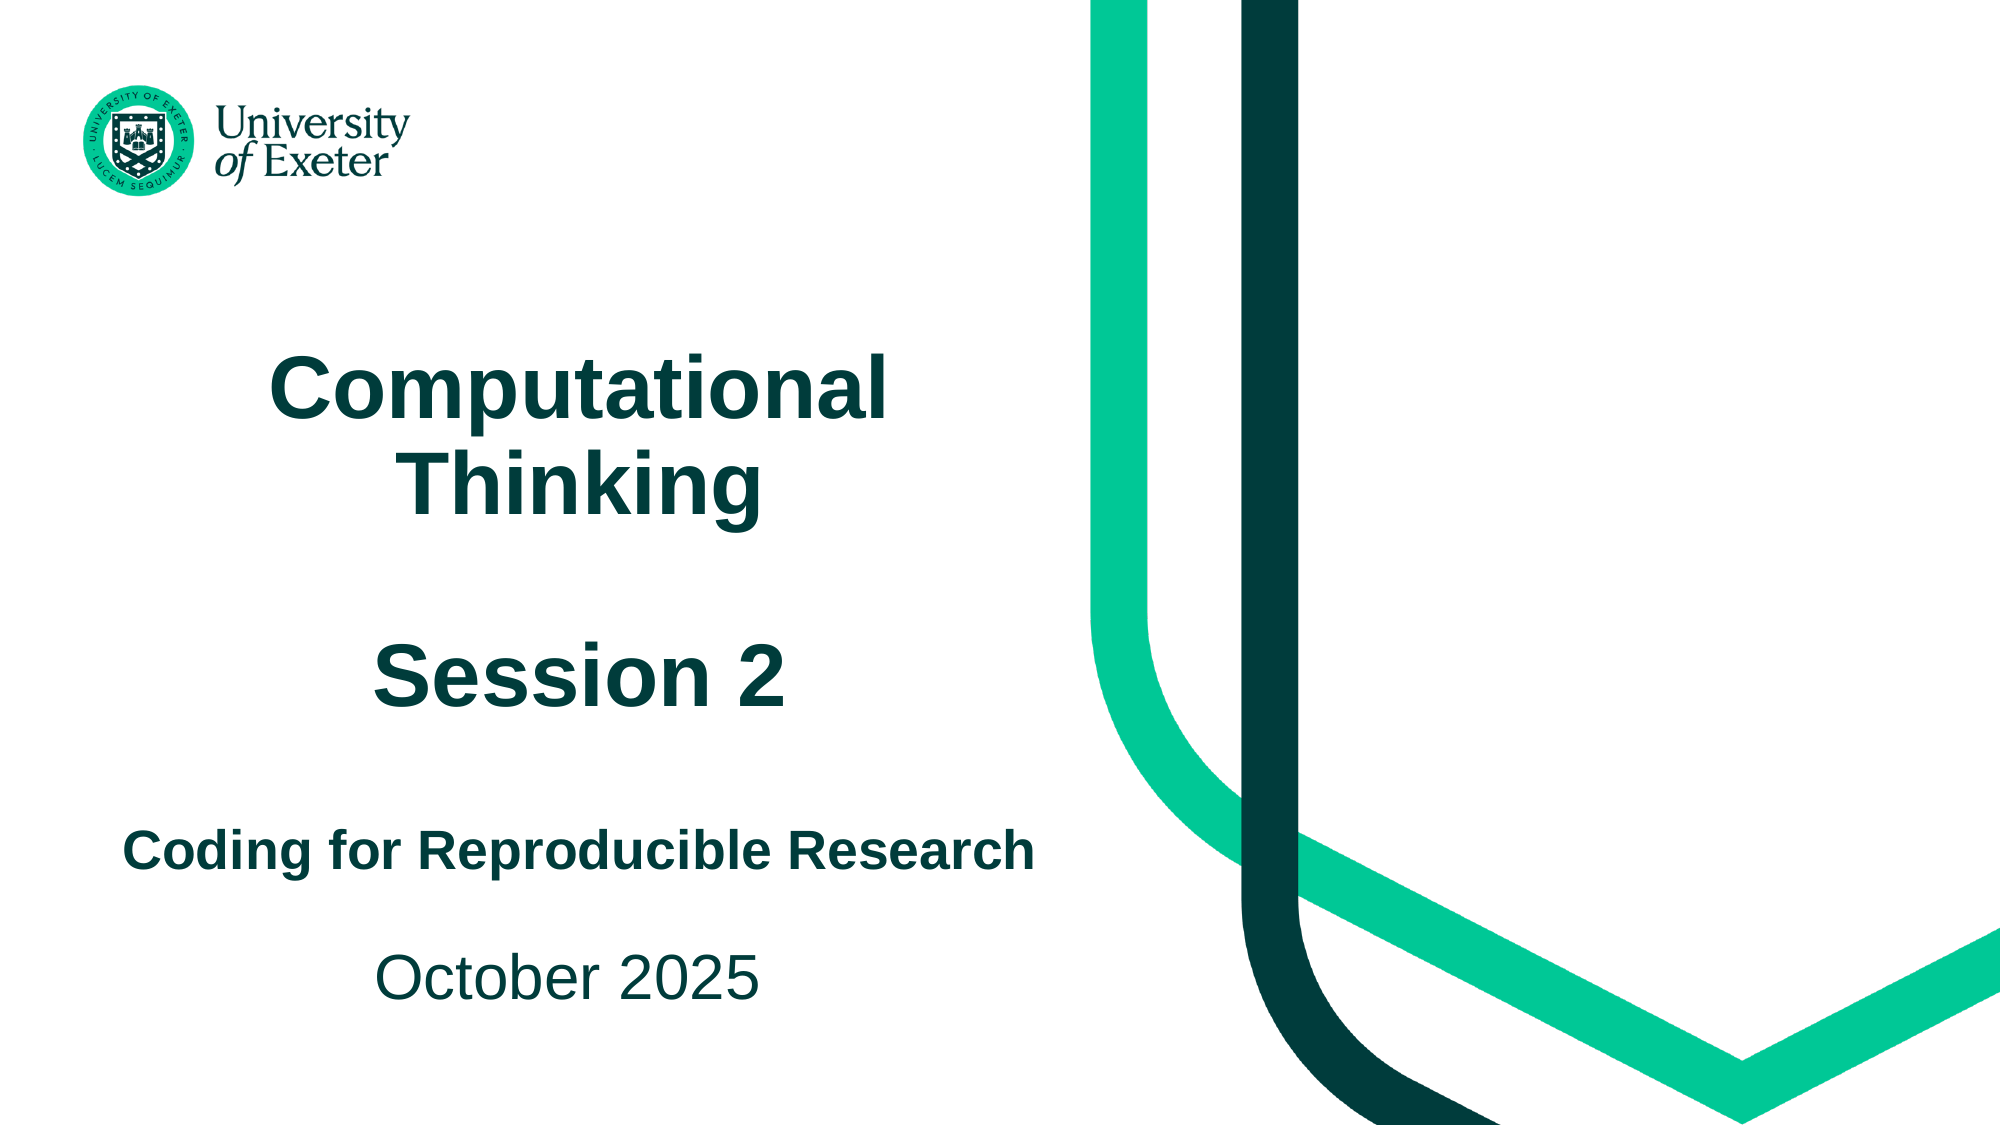

# Computational Thinking Session 2 Coding for Reproducible Research
October 2025